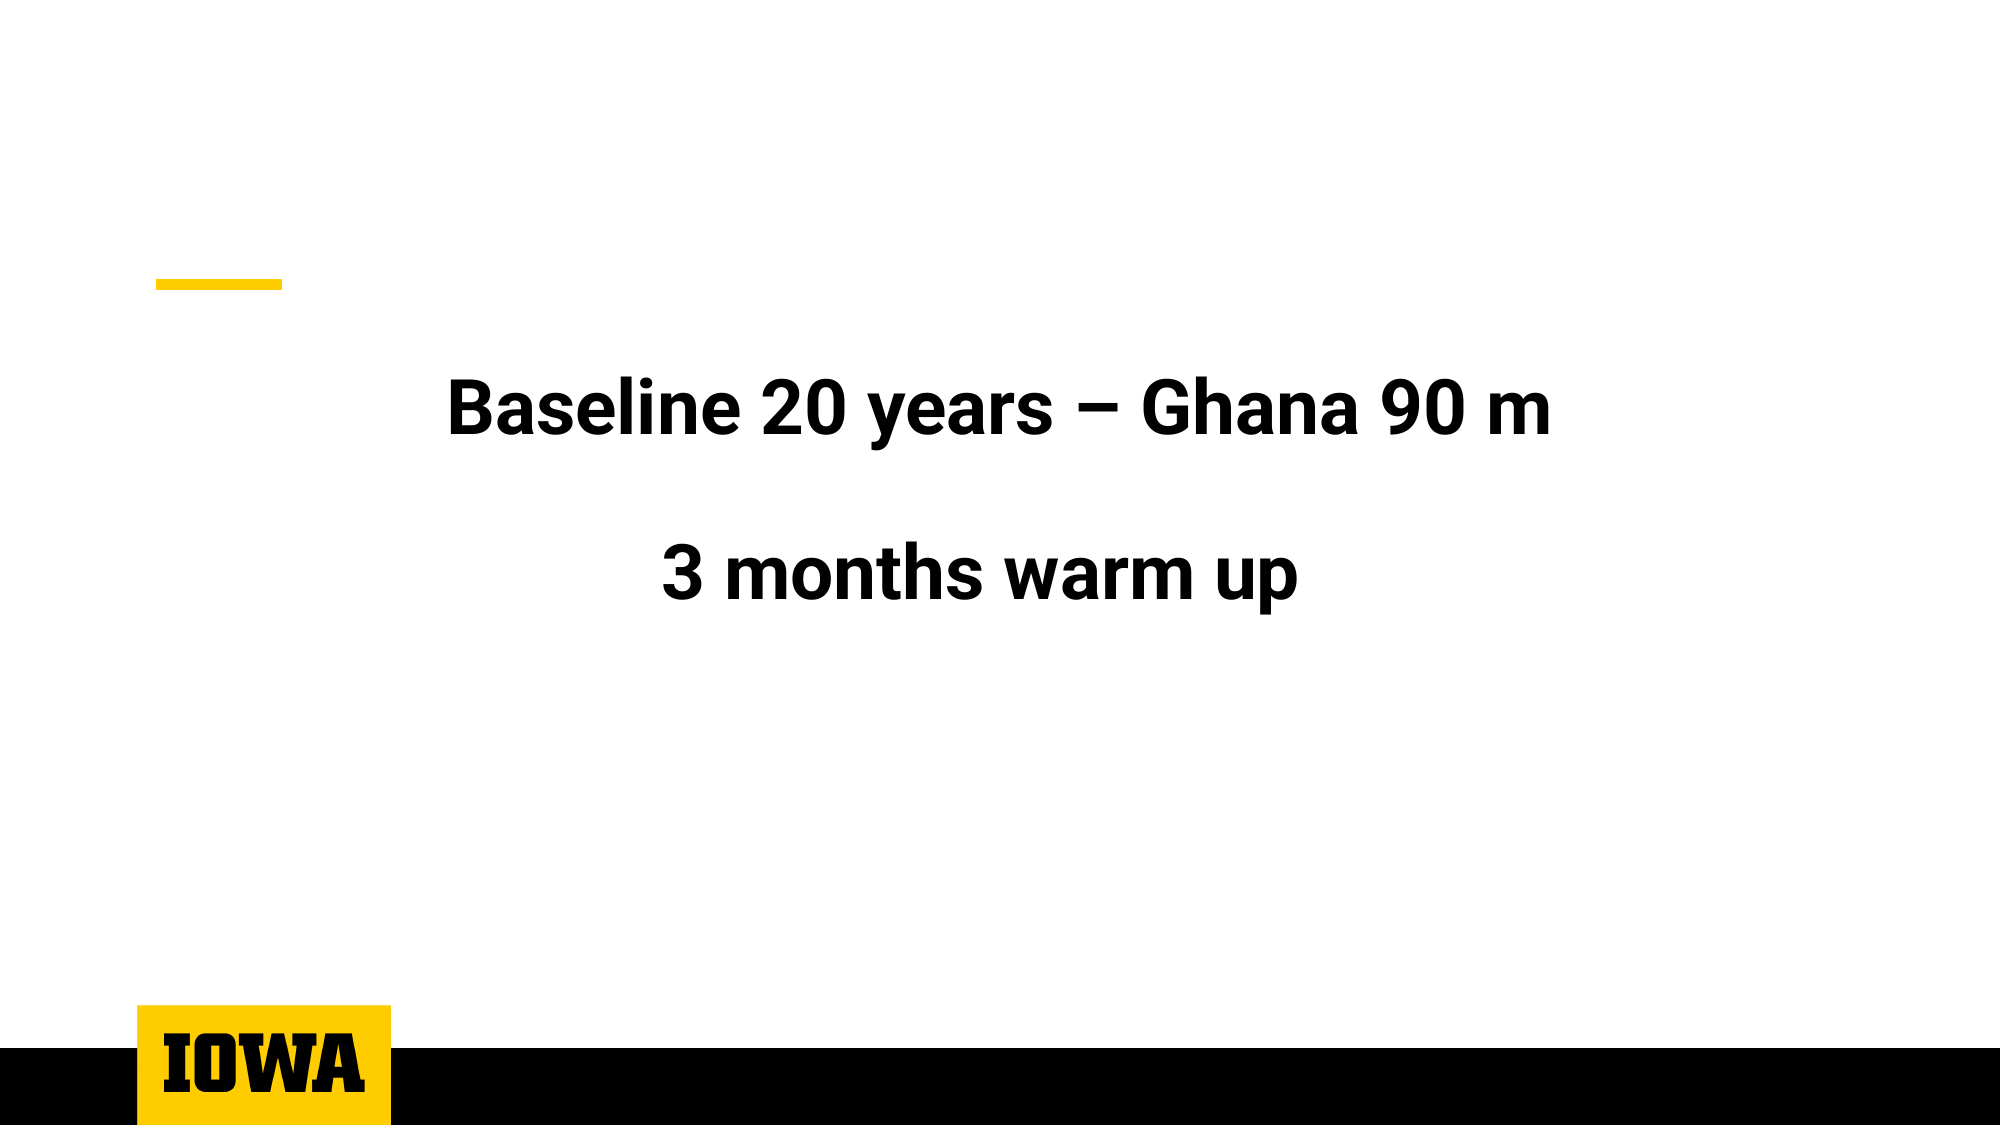

# Baseline 20 years – Ghana 90 m 3 months warm up